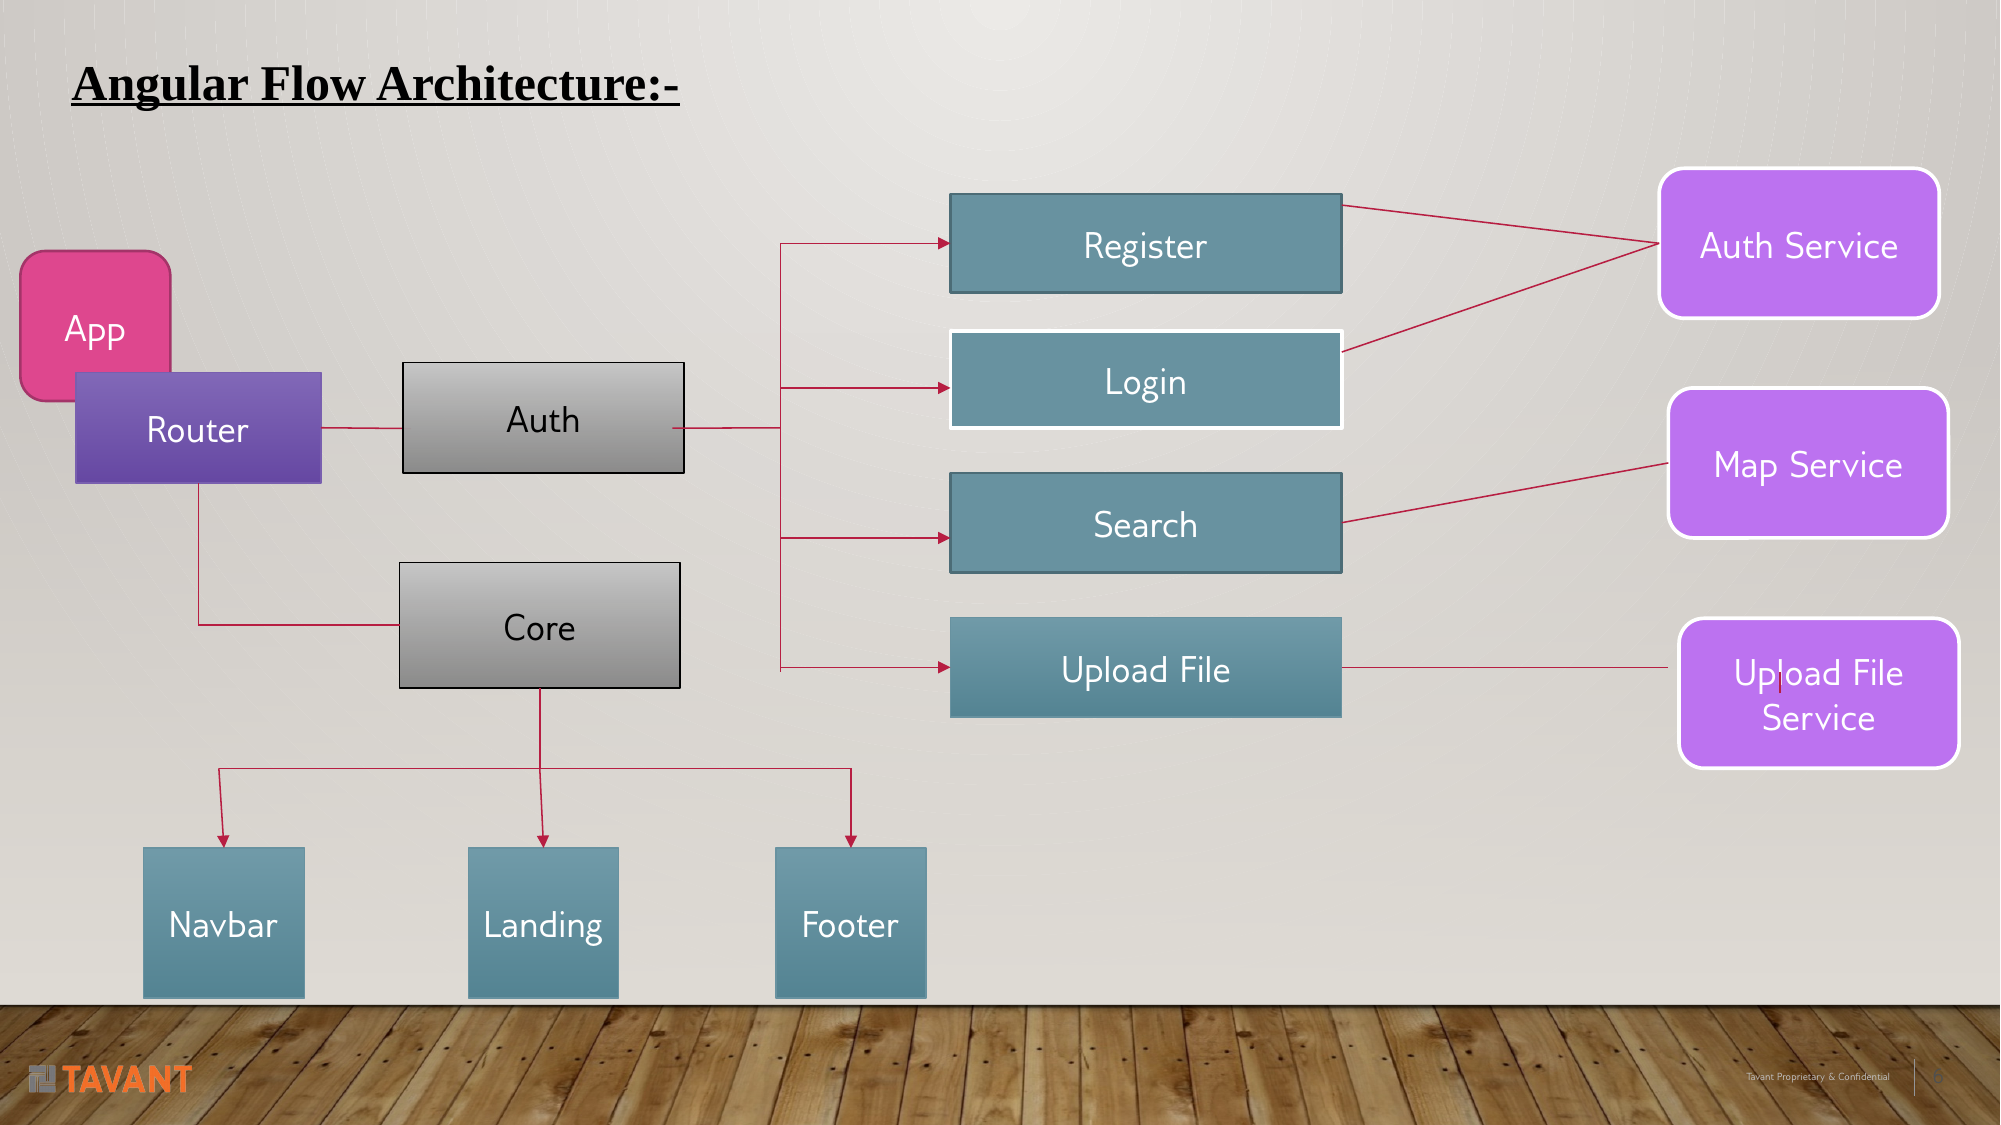

Angular Flow Architecture:-
Auth Service
Register
App
Login
Auth
Router
Map Service
Search
Core
Upload File
Upload File Service
Navbar
Landing
Footer